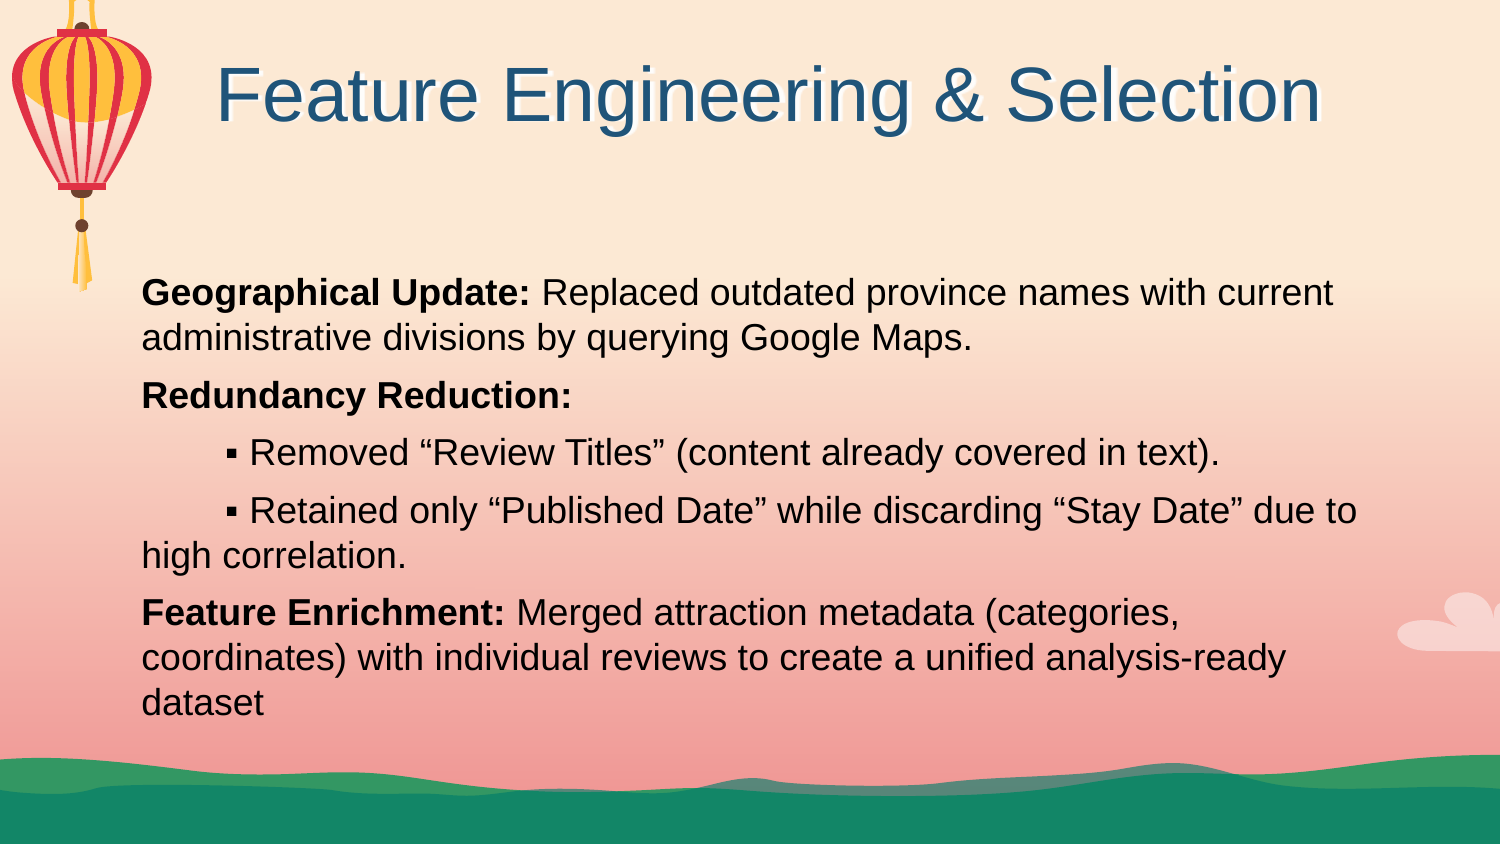

# Feature Engineering & Selection
Geographical Update: Replaced outdated province names with current administrative divisions by querying Google Maps.
Redundancy Reduction:
        ▪ Removed “Review Titles” (content already covered in text).
        ▪ Retained only “Published Date” while discarding “Stay Date” due to high correlation.
Feature Enrichment: Merged attraction metadata (categories, coordinates) with individual reviews to create a unified analysis-ready dataset